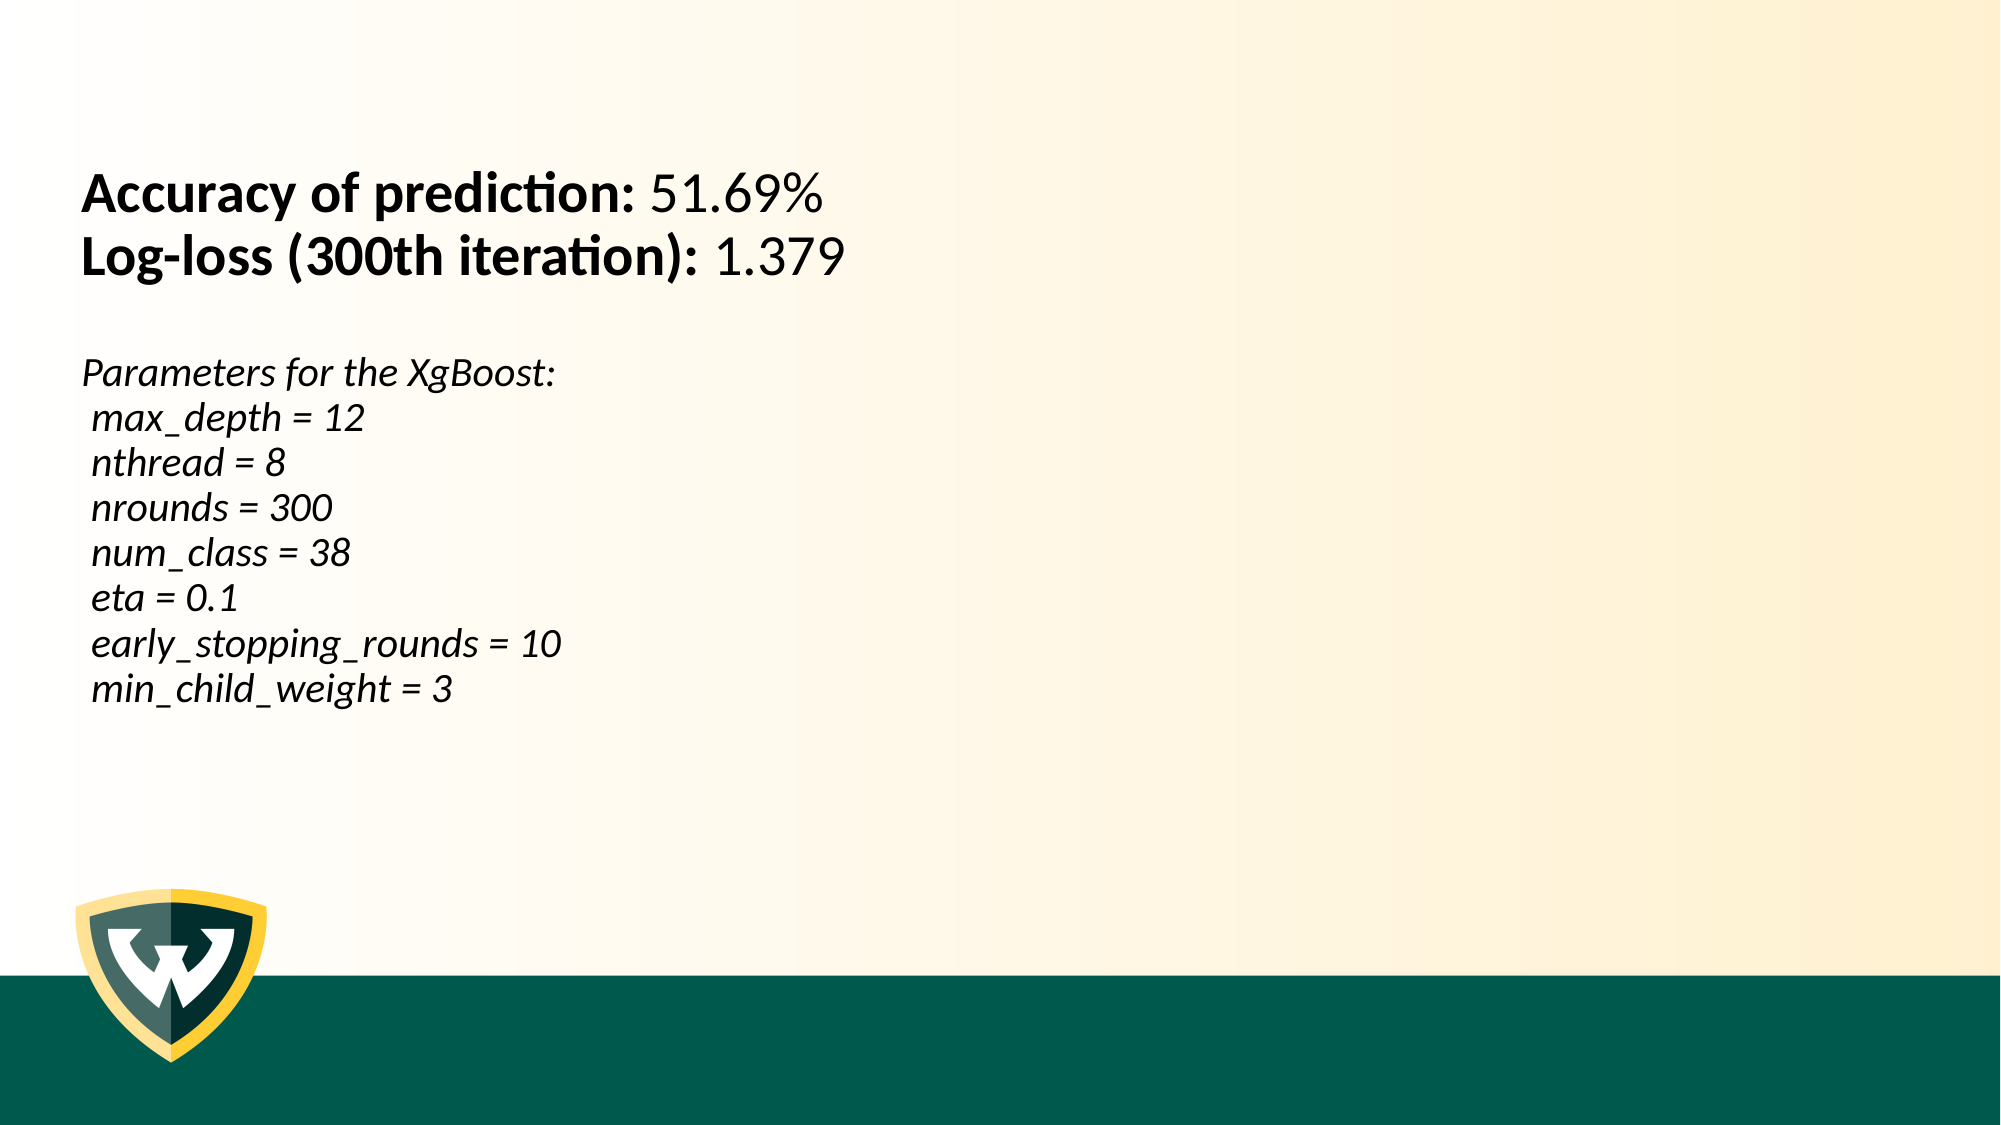

# Accuracy of prediction: 51.69% Log-loss (300th iteration): 1.379 Parameters for the XgBoost:
 max_depth = 12
 nthread = 8
 nrounds = 300
 num_class = 38
 eta = 0.1
 early_stopping_rounds = 10
 min_child_weight = 3